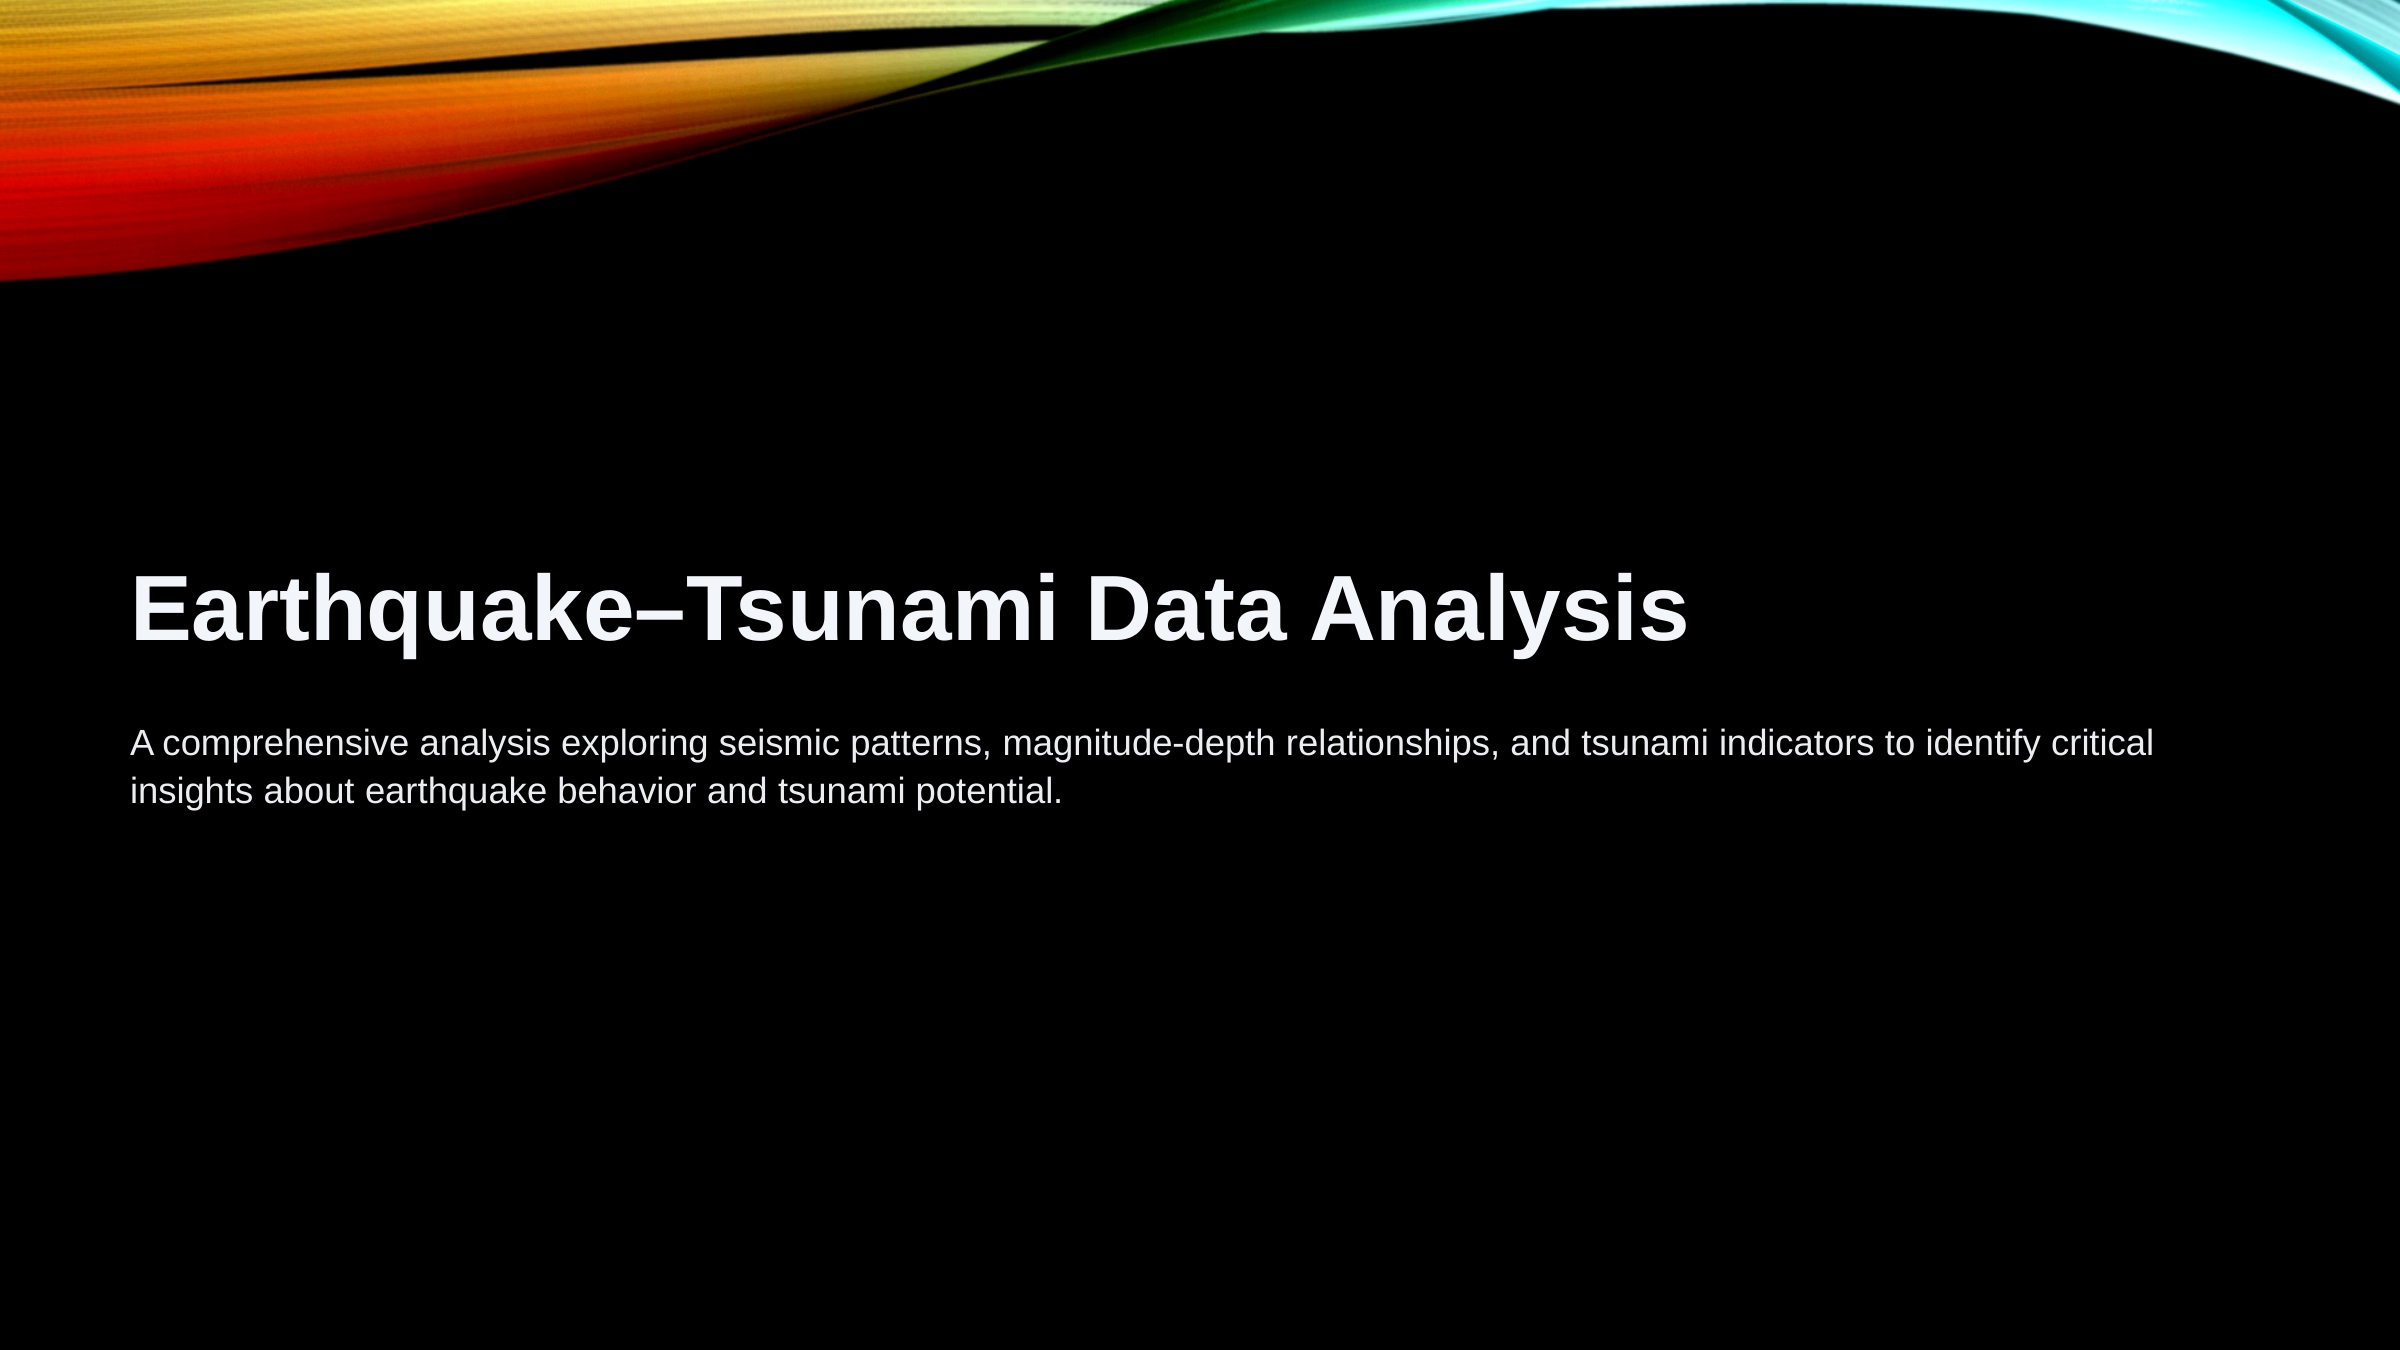

Earthquake–Tsunami Data Analysis
A comprehensive analysis exploring seismic patterns, magnitude-depth relationships, and tsunami indicators to identify critical insights about earthquake behavior and tsunami potential.